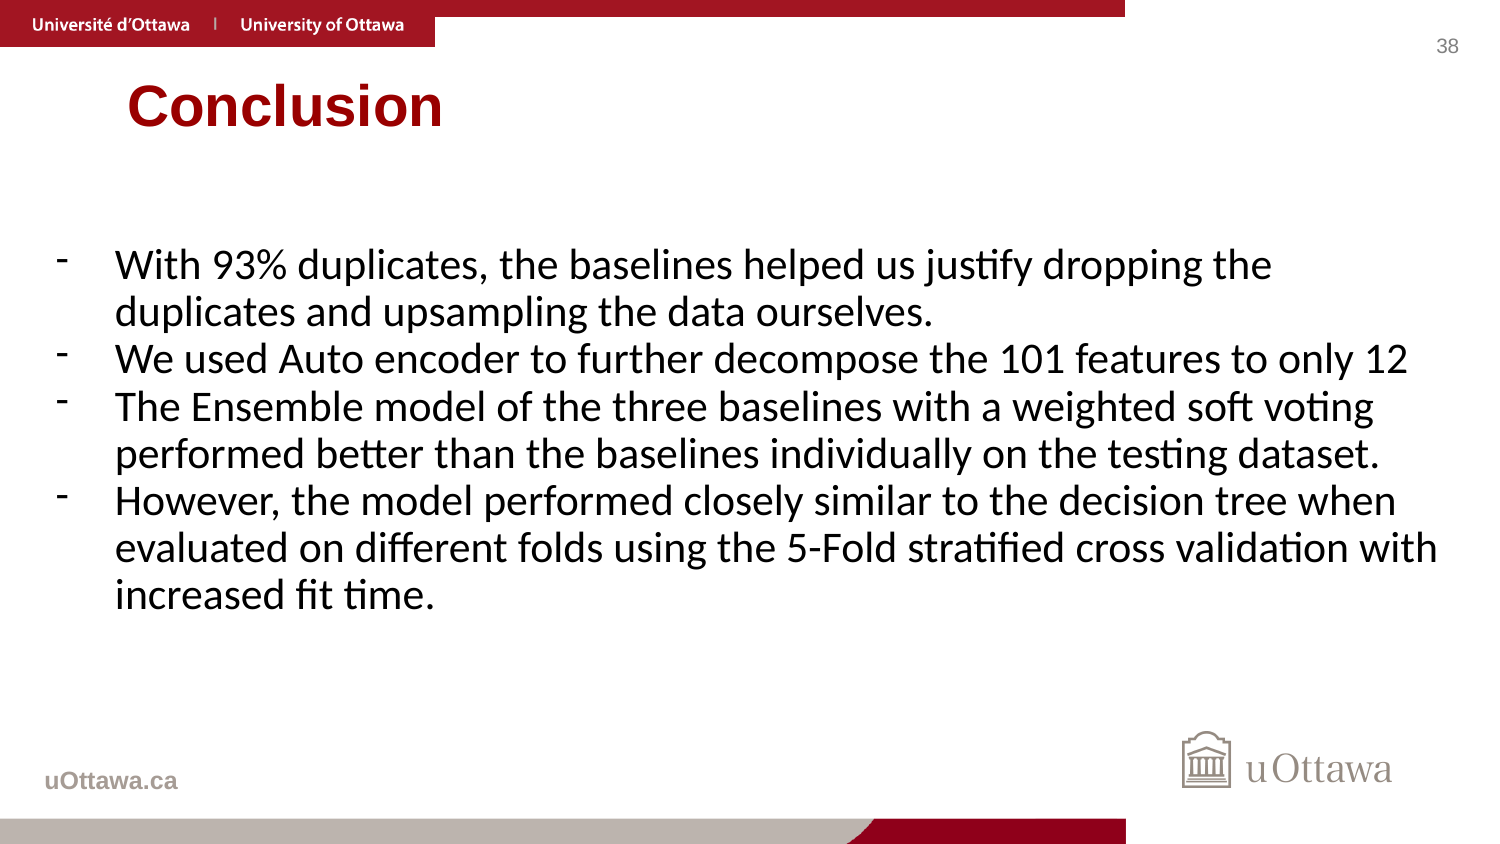

# Conclusion

With 93% duplicates, the baselines helped us justify dropping the duplicates and upsampling the data ourselves.
We used Auto encoder to further decompose the 101 features to only 12
The Ensemble model of the three baselines with a weighted soft voting performed better than the baselines individually on the testing dataset.
However, the model performed closely similar to the decision tree when evaluated on different folds using the 5-Fold stratified cross validation with increased fit time.